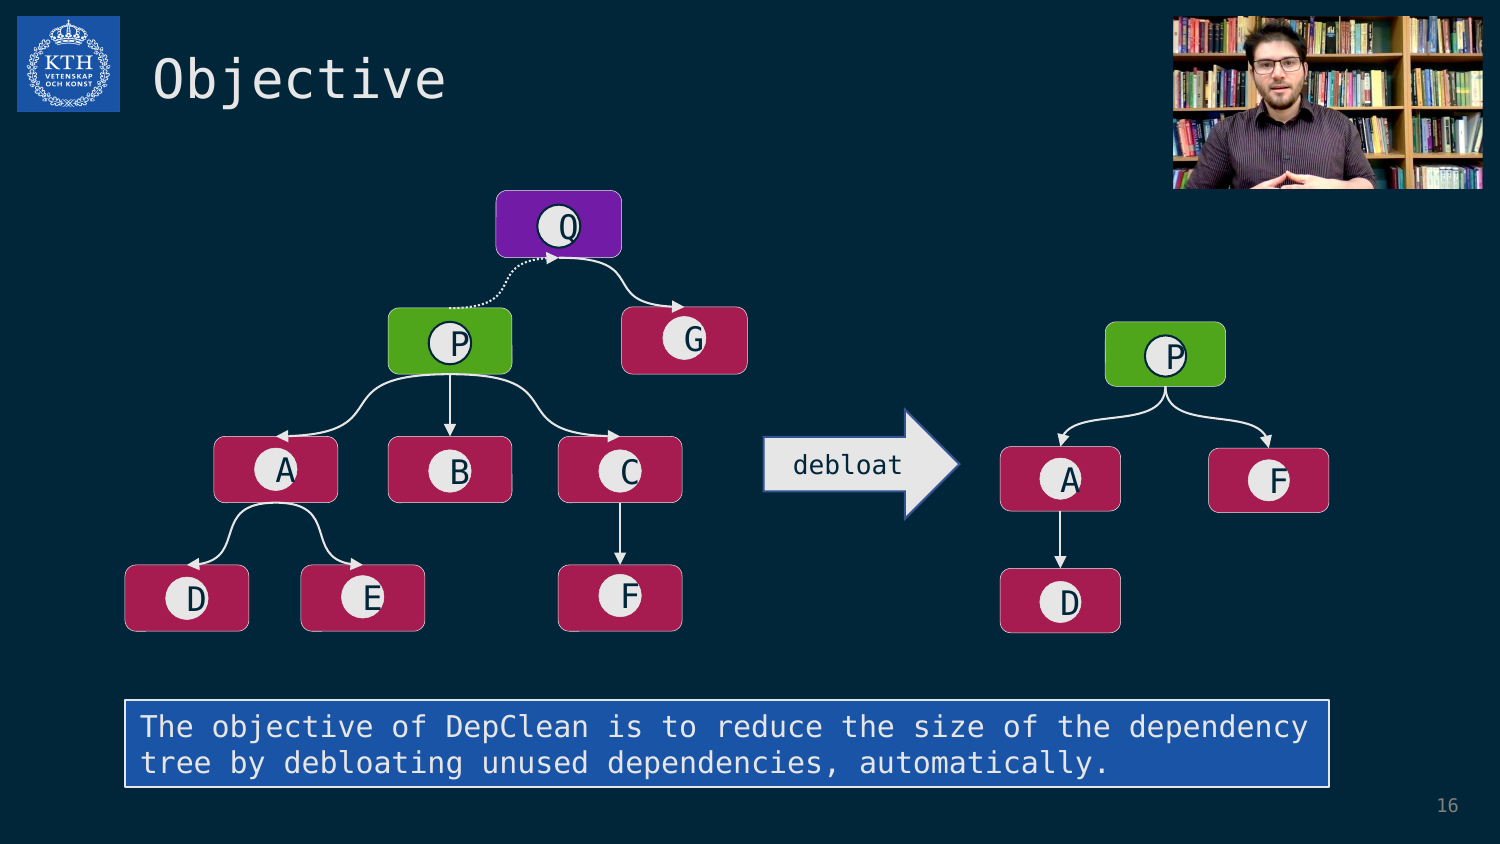

# Objective

Q

G

P

A
B
C

F
E
D

P

A
F

D
debloat
The objective of DepClean is to reduce the size of the dependency tree by debloating unused dependencies, automatically.
16